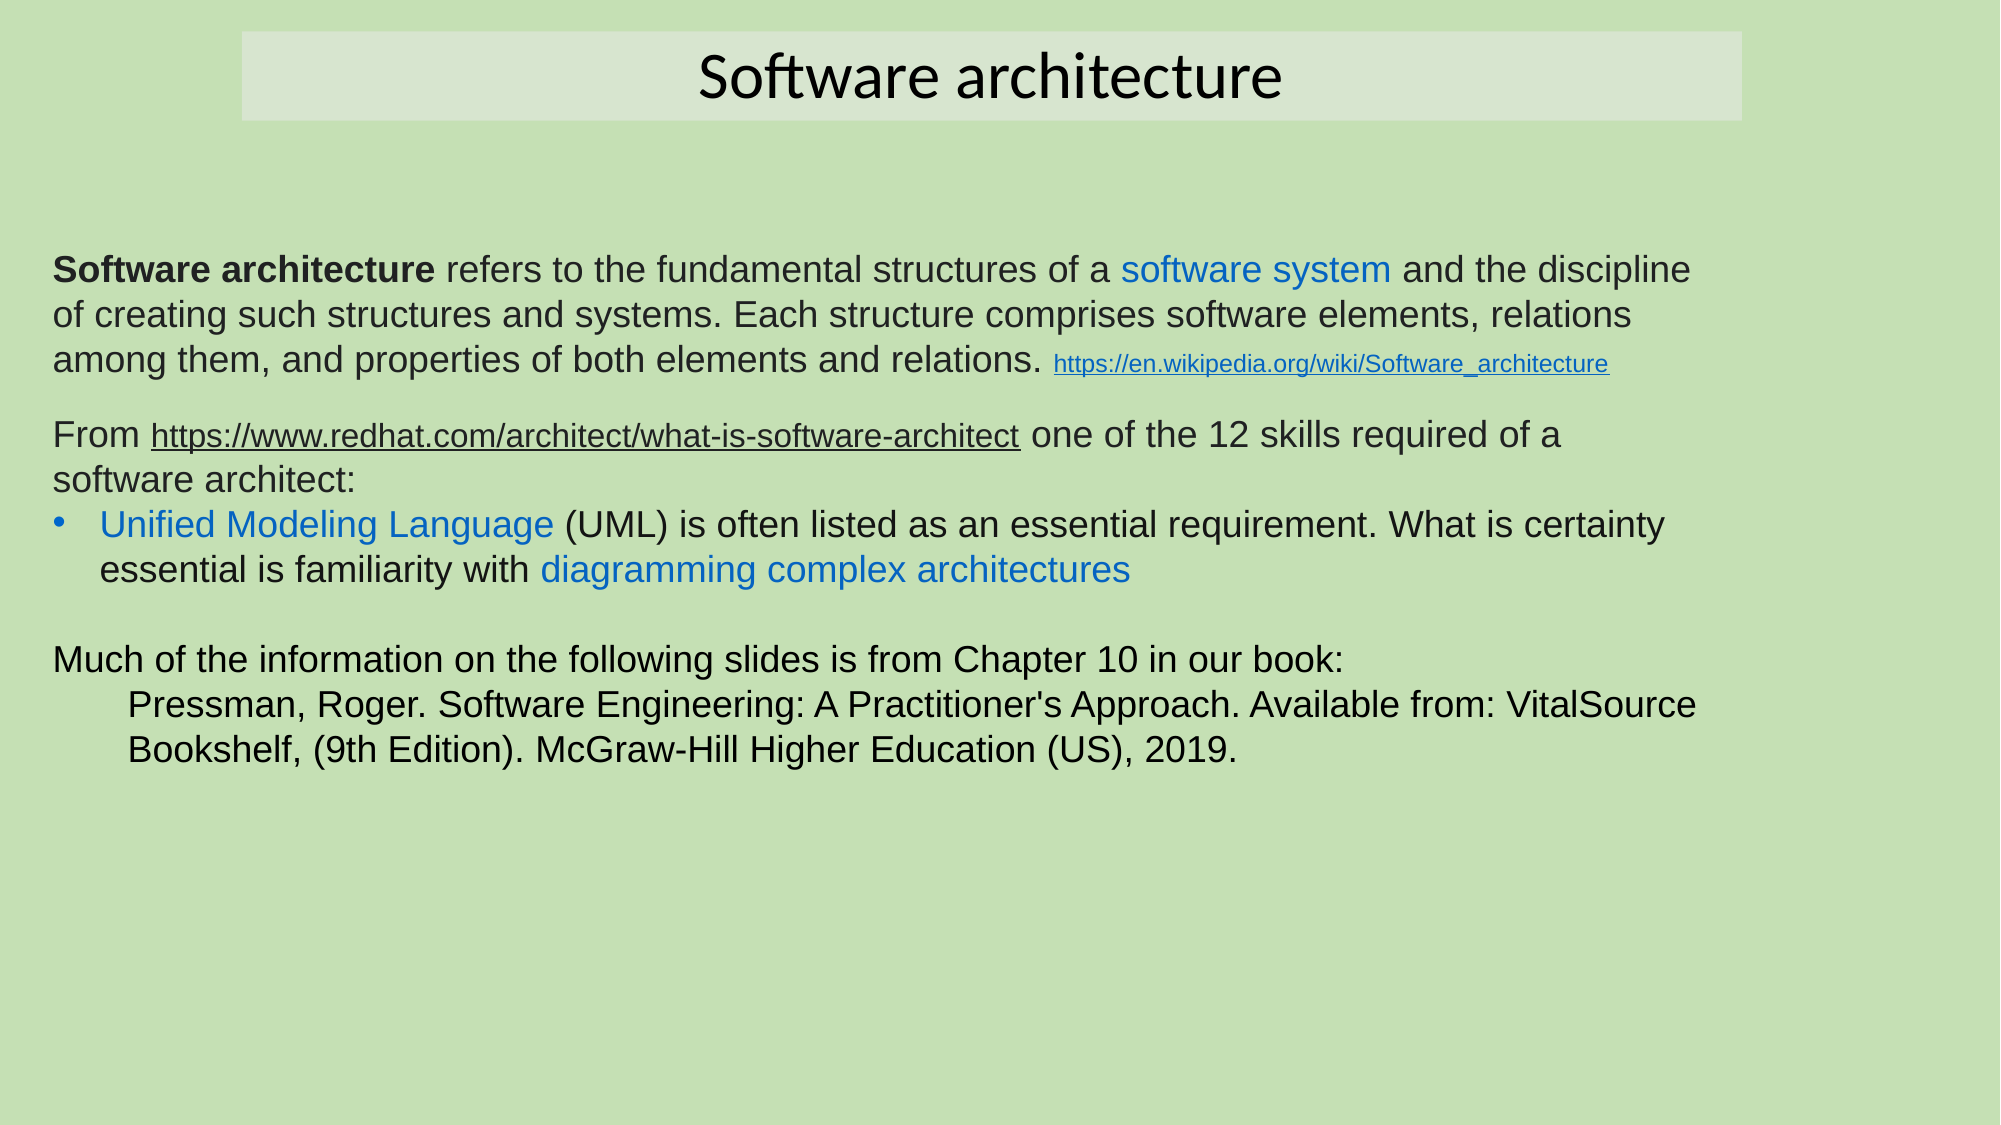

# Software architecture
Software architecture refers to the fundamental structures of a software system and the discipline of creating such structures and systems. Each structure comprises software elements, relations among them, and properties of both elements and relations. https://en.wikipedia.org/wiki/Software_architecture

From https://www.redhat.com/architect/what-is-software-architect one of the 12 skills required of a software architect:
Unified Modeling Language (UML) is often listed as an essential requirement. What is certainty essential is familiarity with diagramming complex architectures

Much of the information on the following slides is from Chapter 10 in our book:
Pressman, Roger. Software Engineering: A Practitioner's Approach. Available from: VitalSource Bookshelf, (9th Edition). McGraw-Hill Higher Education (US), 2019.